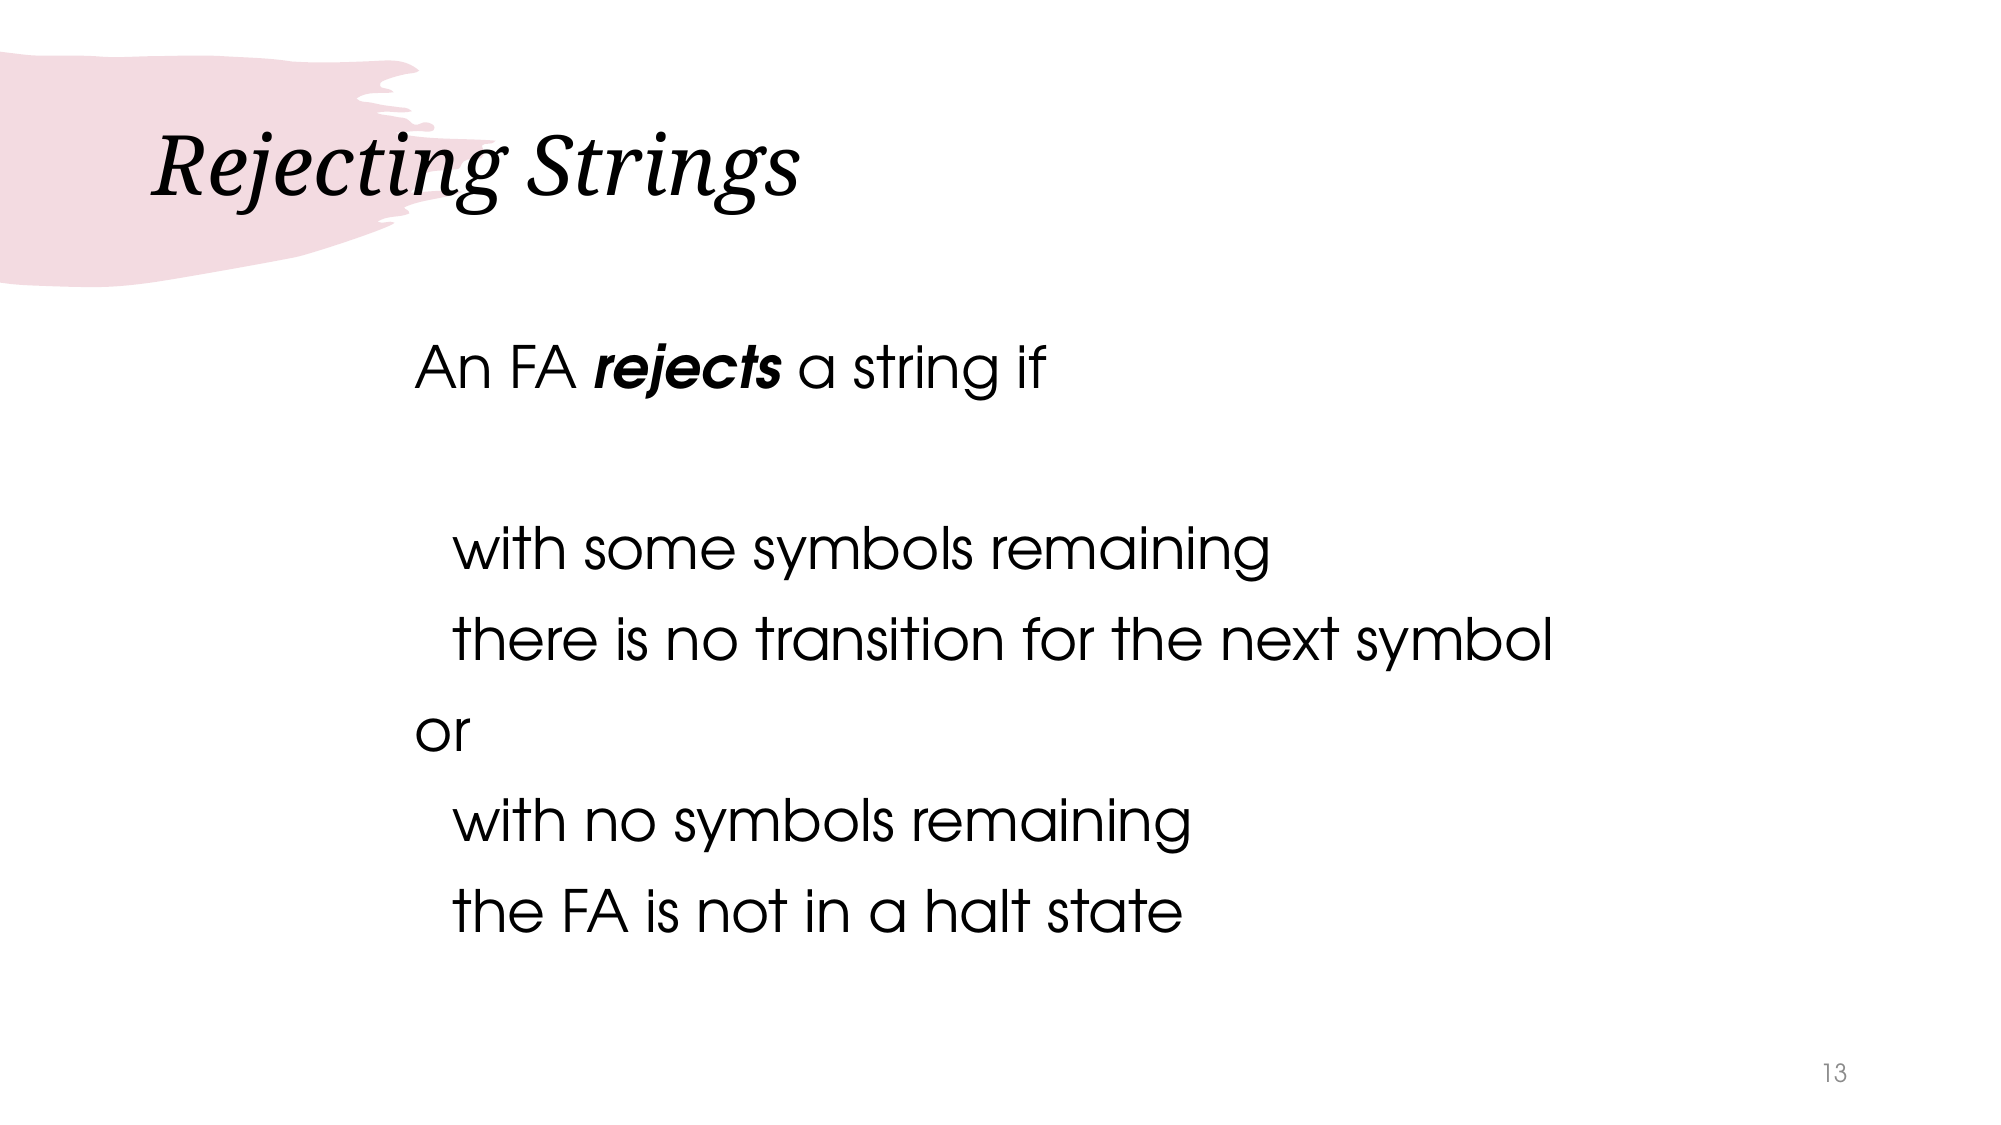

# Rejecting Strings

An FA rejects a string if

	with some symbols remaining
	there is no transition for the next symbol
or
	with no symbols remaining
	the FA is not in a halt state
13